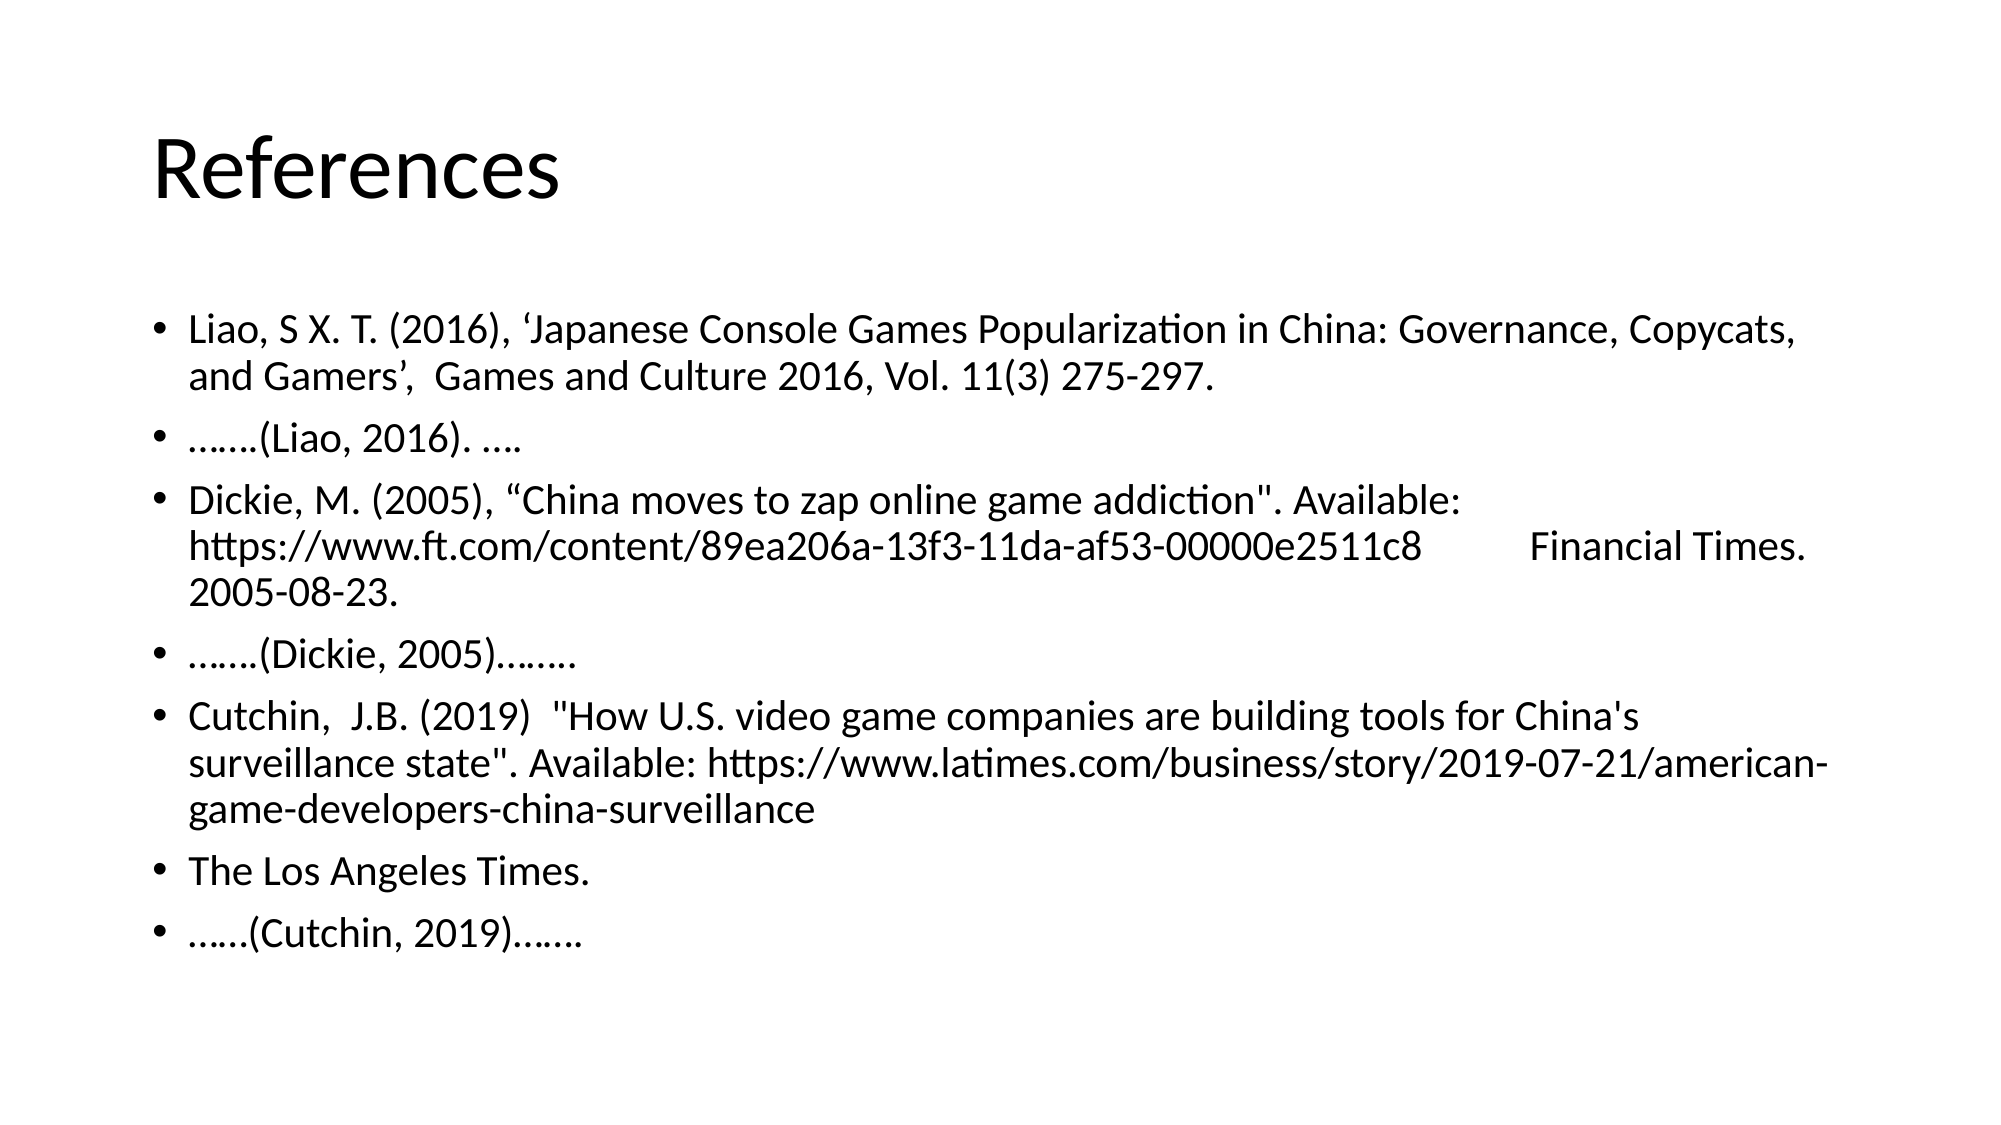

# References
Liao, S X. T. (2016), ‘Japanese Console Games Popularization in China: Governance, Copycats, and Gamers’,  Games and Culture 2016, Vol. 11(3) 275-297.
…….(Liao, 2016). ….
Dickie, M. (2005), “China moves to zap online game addiction". Available: https://www.ft.com/content/89ea206a-13f3-11da-af53-00000e2511c8 				 Financial Times. 2005-08-23.
…….(Dickie, 2005)……..
Cutchin,  J.B. (2019)  "How U.S. video game companies are building tools for China's surveillance state". Available: https://www.latimes.com/business/story/2019-07-21/american-game-developers-china-surveillance
The Los Angeles Times.
……(Cutchin, 2019)…….